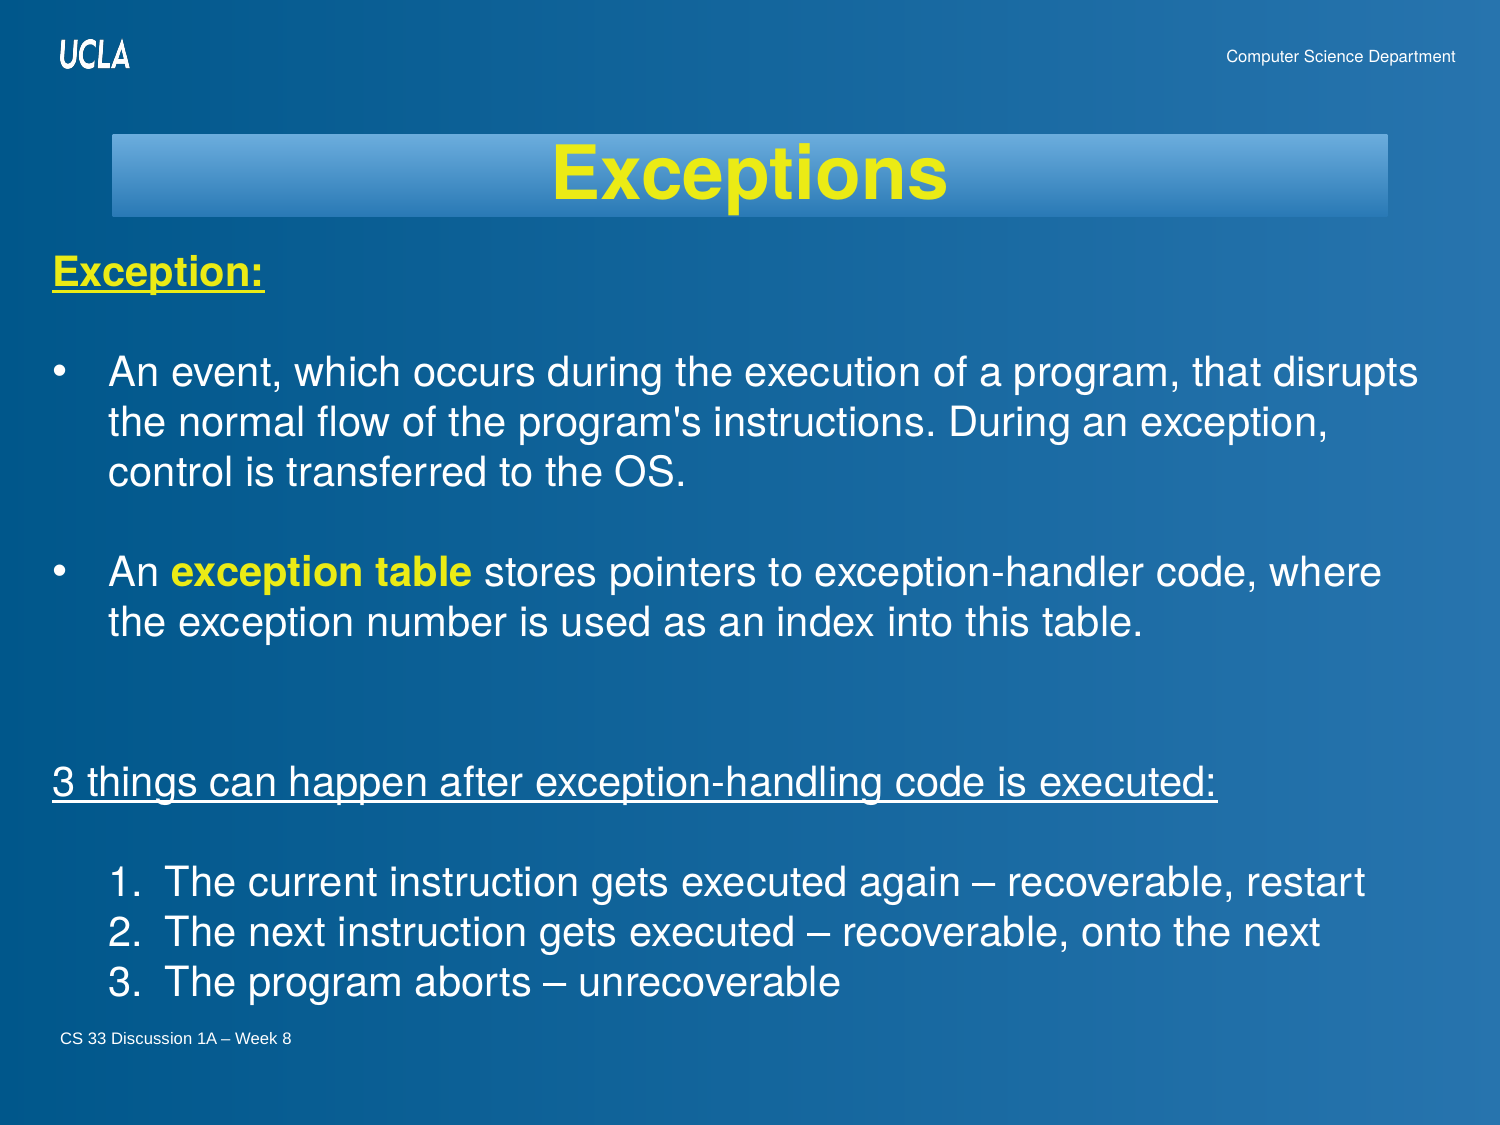

# Exceptions
Exception:

An event, which occurs during the execution of a program, that disrupts the normal flow of the program's instructions. During an exception, control is transferred to the OS.

An exception table stores pointers to exception-handler code, where the exception number is used as an index into this table.
3 things can happen after exception-handling code is executed:

The current instruction gets executed again – recoverable, restart
The next instruction gets executed – recoverable, onto the next
The program aborts – unrecoverable